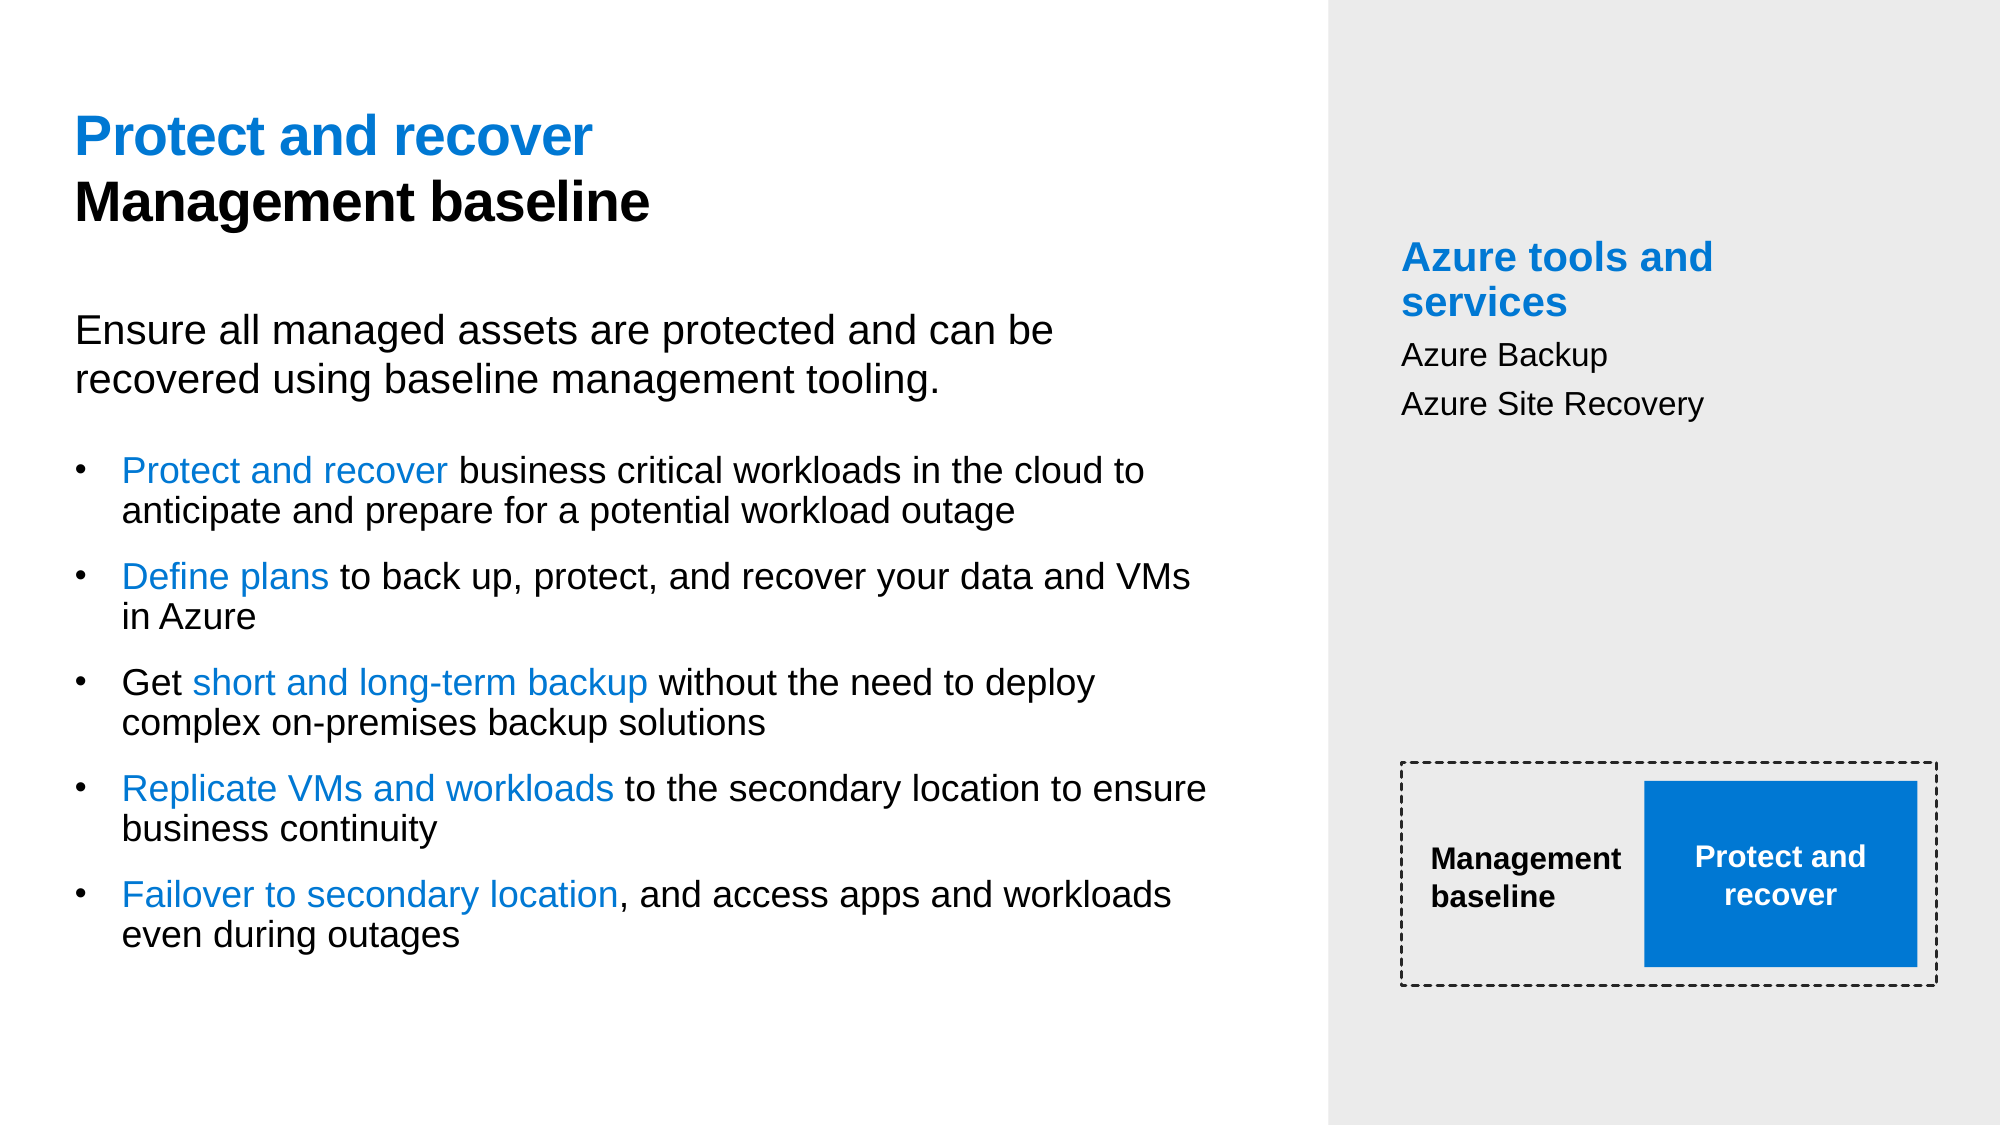

# Protect and recover Management baseline
Azure tools and services
Azure Backup
Azure Site Recovery

Ensure all managed assets are protected and can be recovered using baseline management tooling.

Protect and recover business critical workloads in the cloud to anticipate and prepare for a potential workload outage
Define plans to back up, protect, and recover your data and VMs in Azure
Get short and long-term backup without the need to deploy complex on-premises backup solutions
Replicate VMs and workloads to the secondary location to ensure business continuity
Failover to secondary location, and access apps and workloads even during outages

Protect and recover
Management
baseline